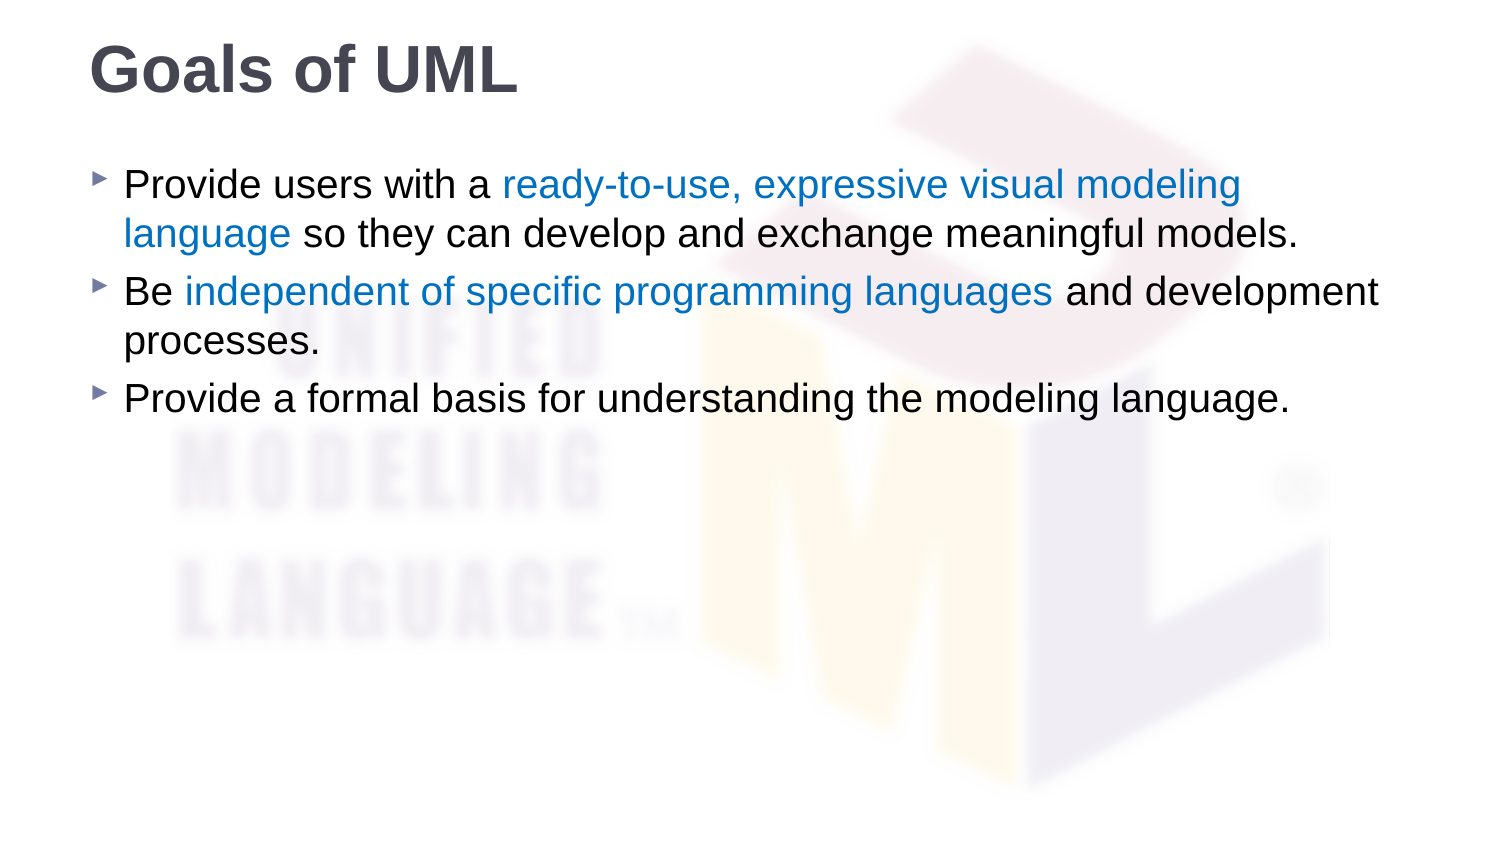

Goals of UML
Provide users with a ready-to-use, expressive visual modeling language so they can develop and exchange meaningful models.
Be independent of specific programming languages and development processes.
Provide a formal basis for understanding the modeling language.